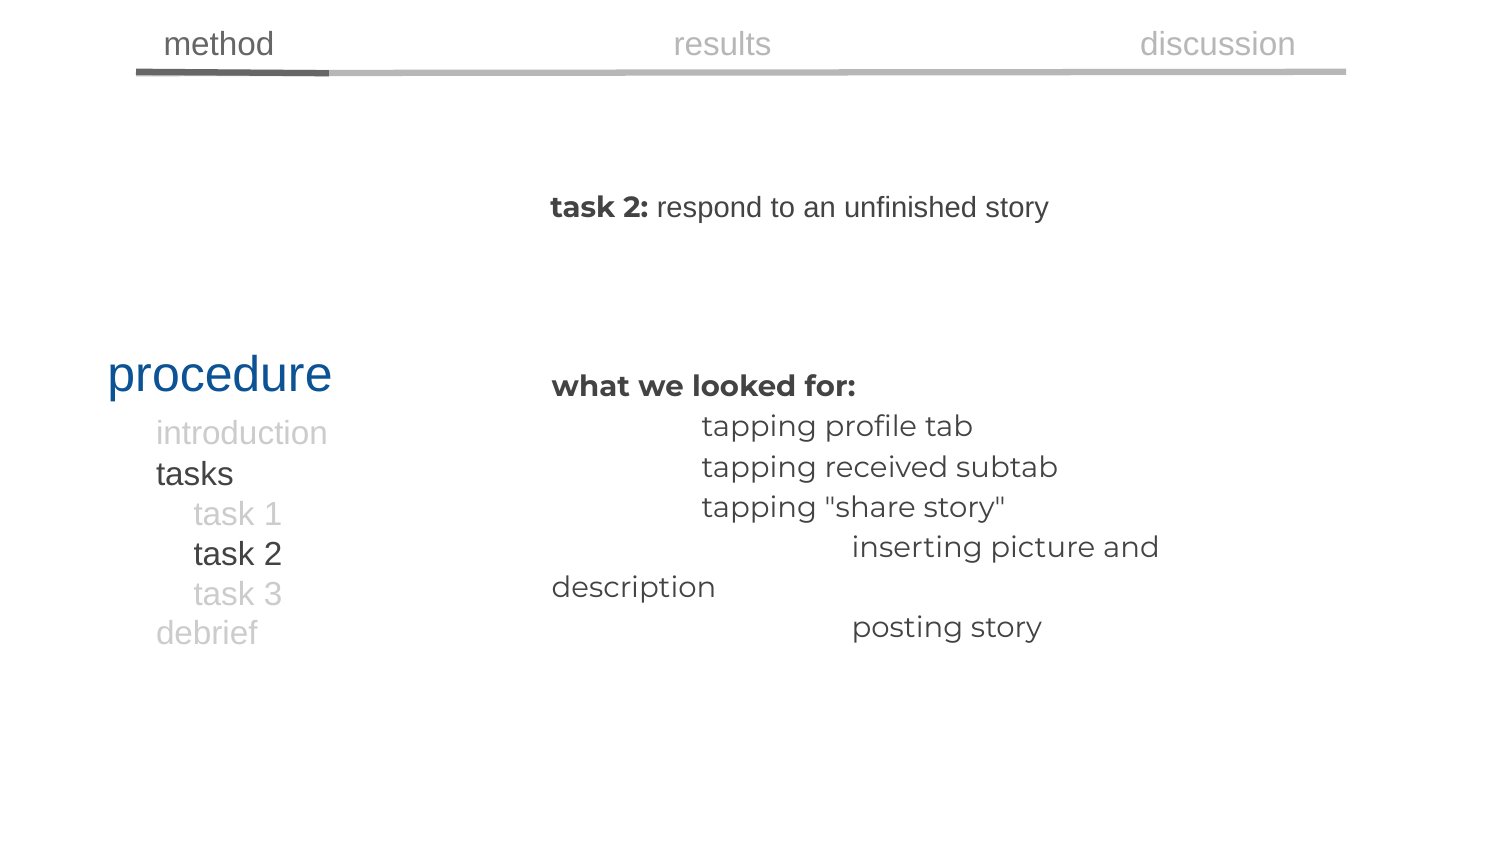

method
results
discussion
task 2: respond to an unfinished story
procedure
what we looked for:
	tapping profile tab
	tapping received subtab
	tapping "share story"
		inserting picture and description
		posting story
introduction
tasks

debrief
task 1
task 2
task 3